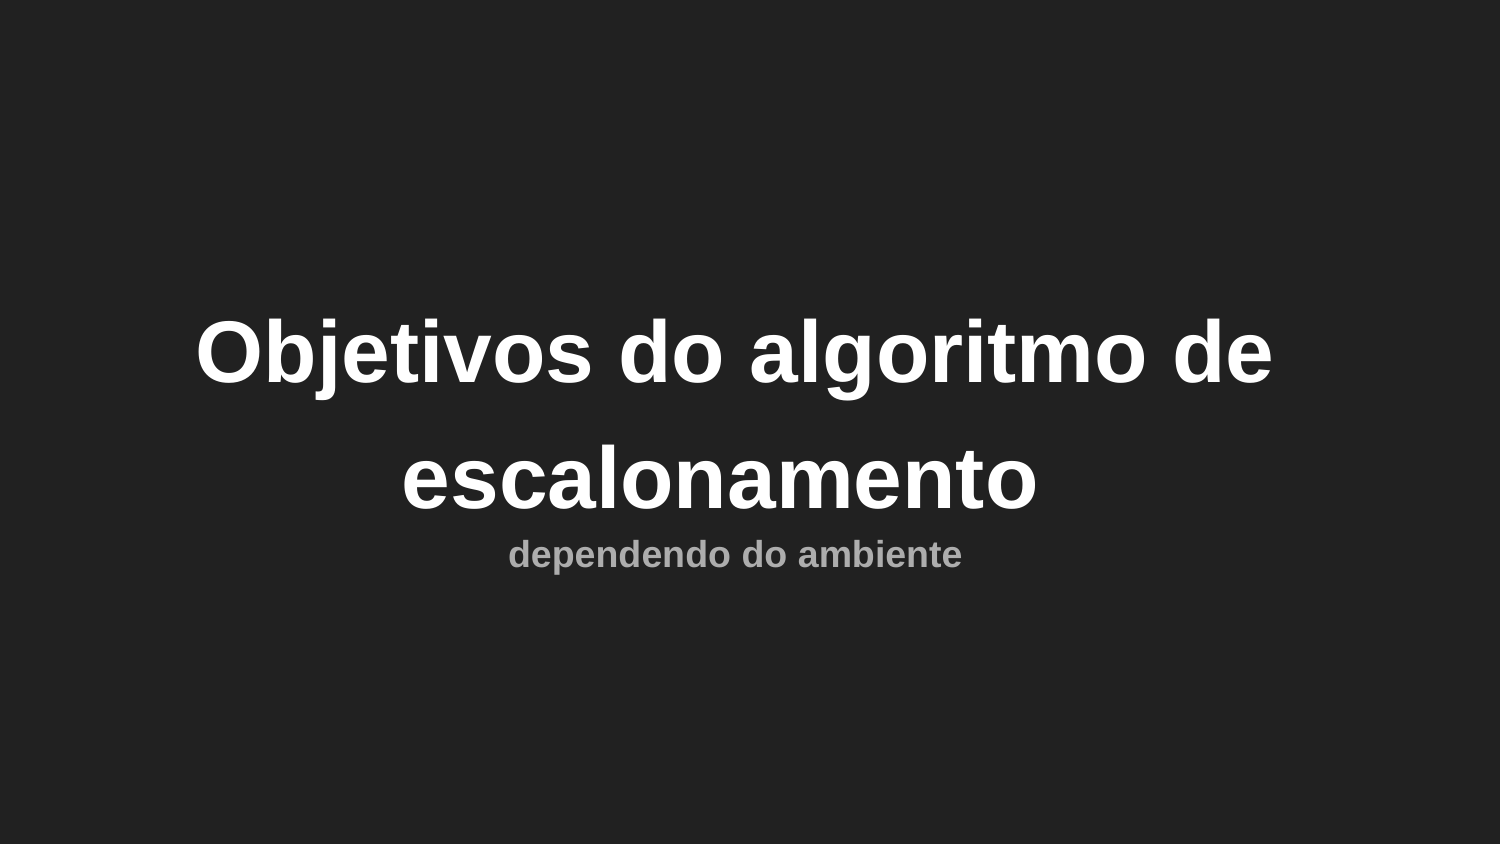

# Objetivos do algoritmo de escalonamento
dependendo do ambiente